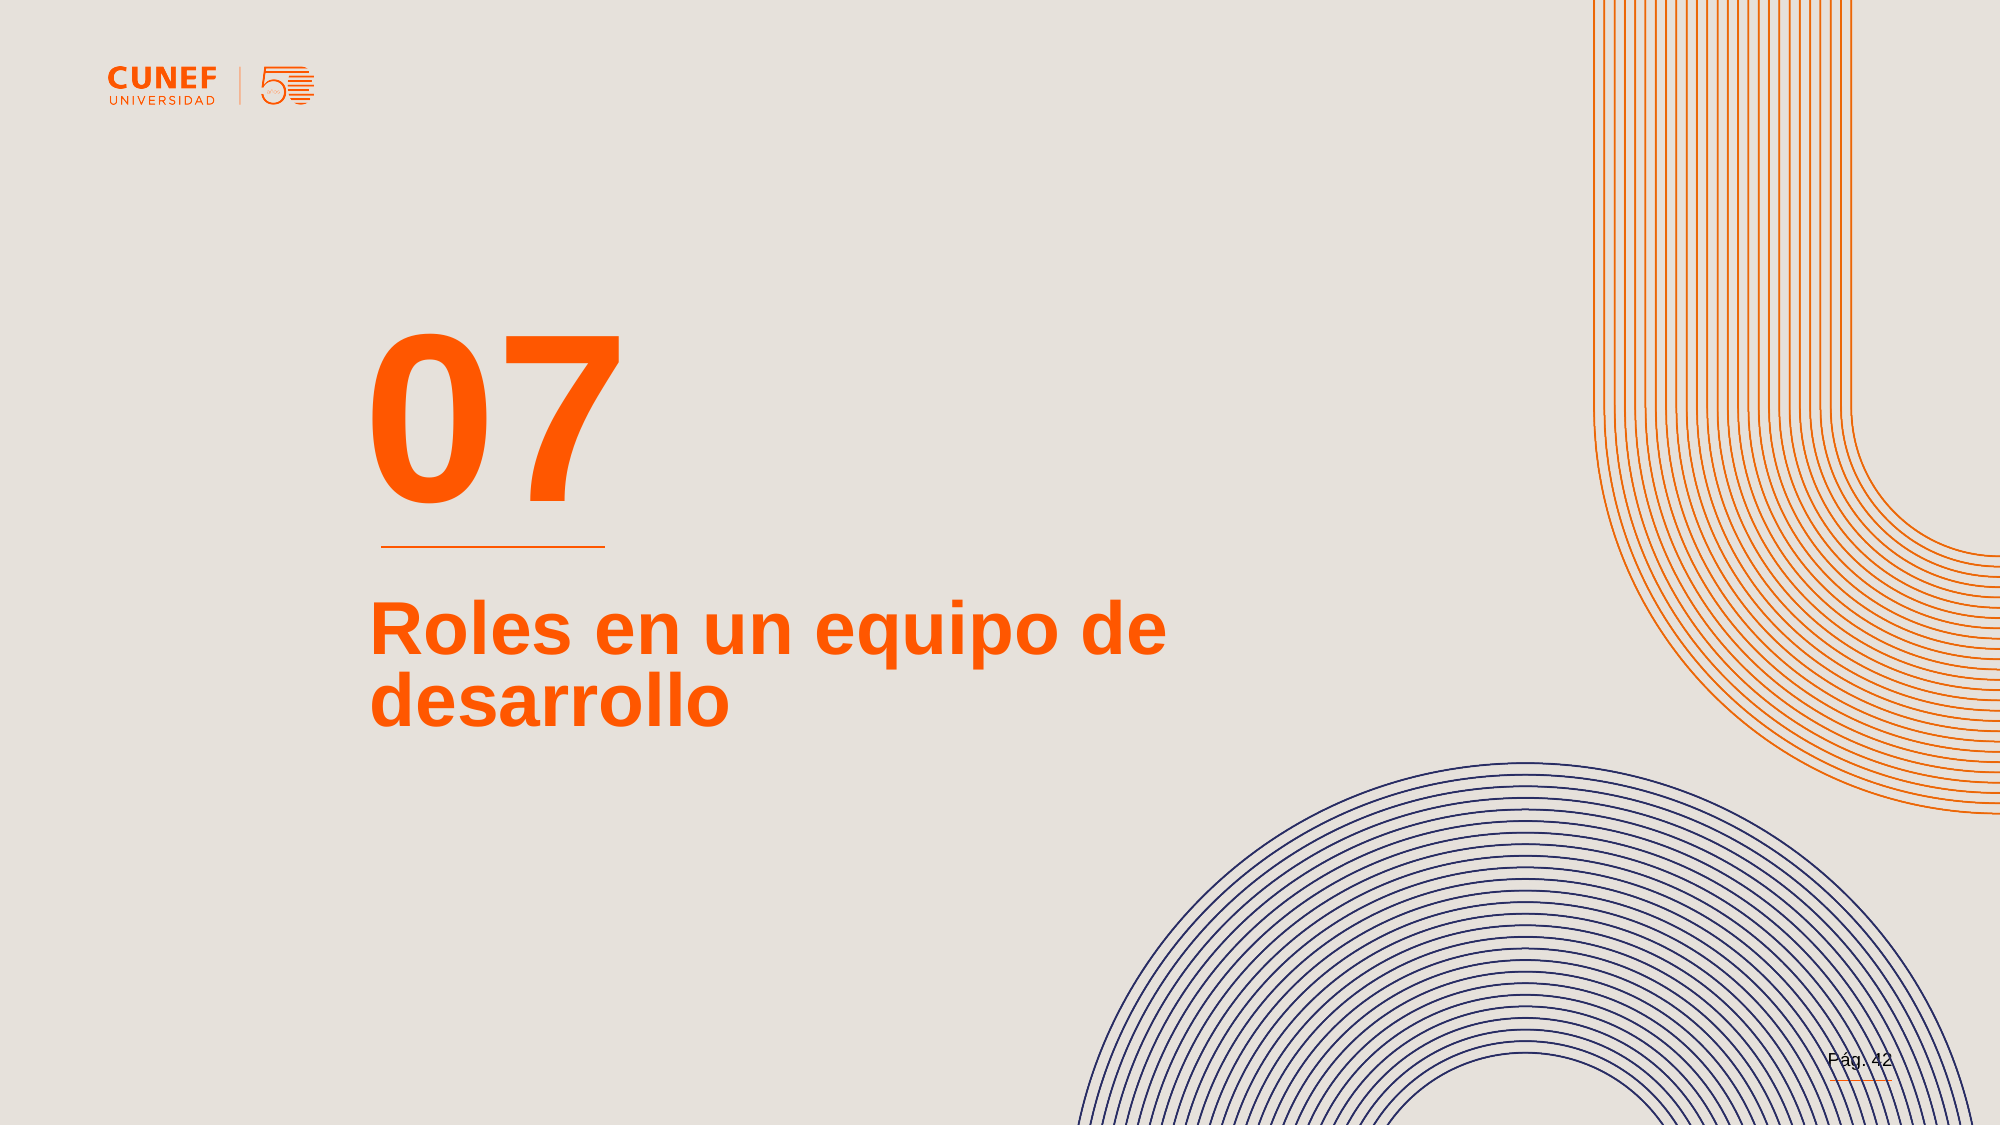

# 07
Roles en un equipo de desarrollo